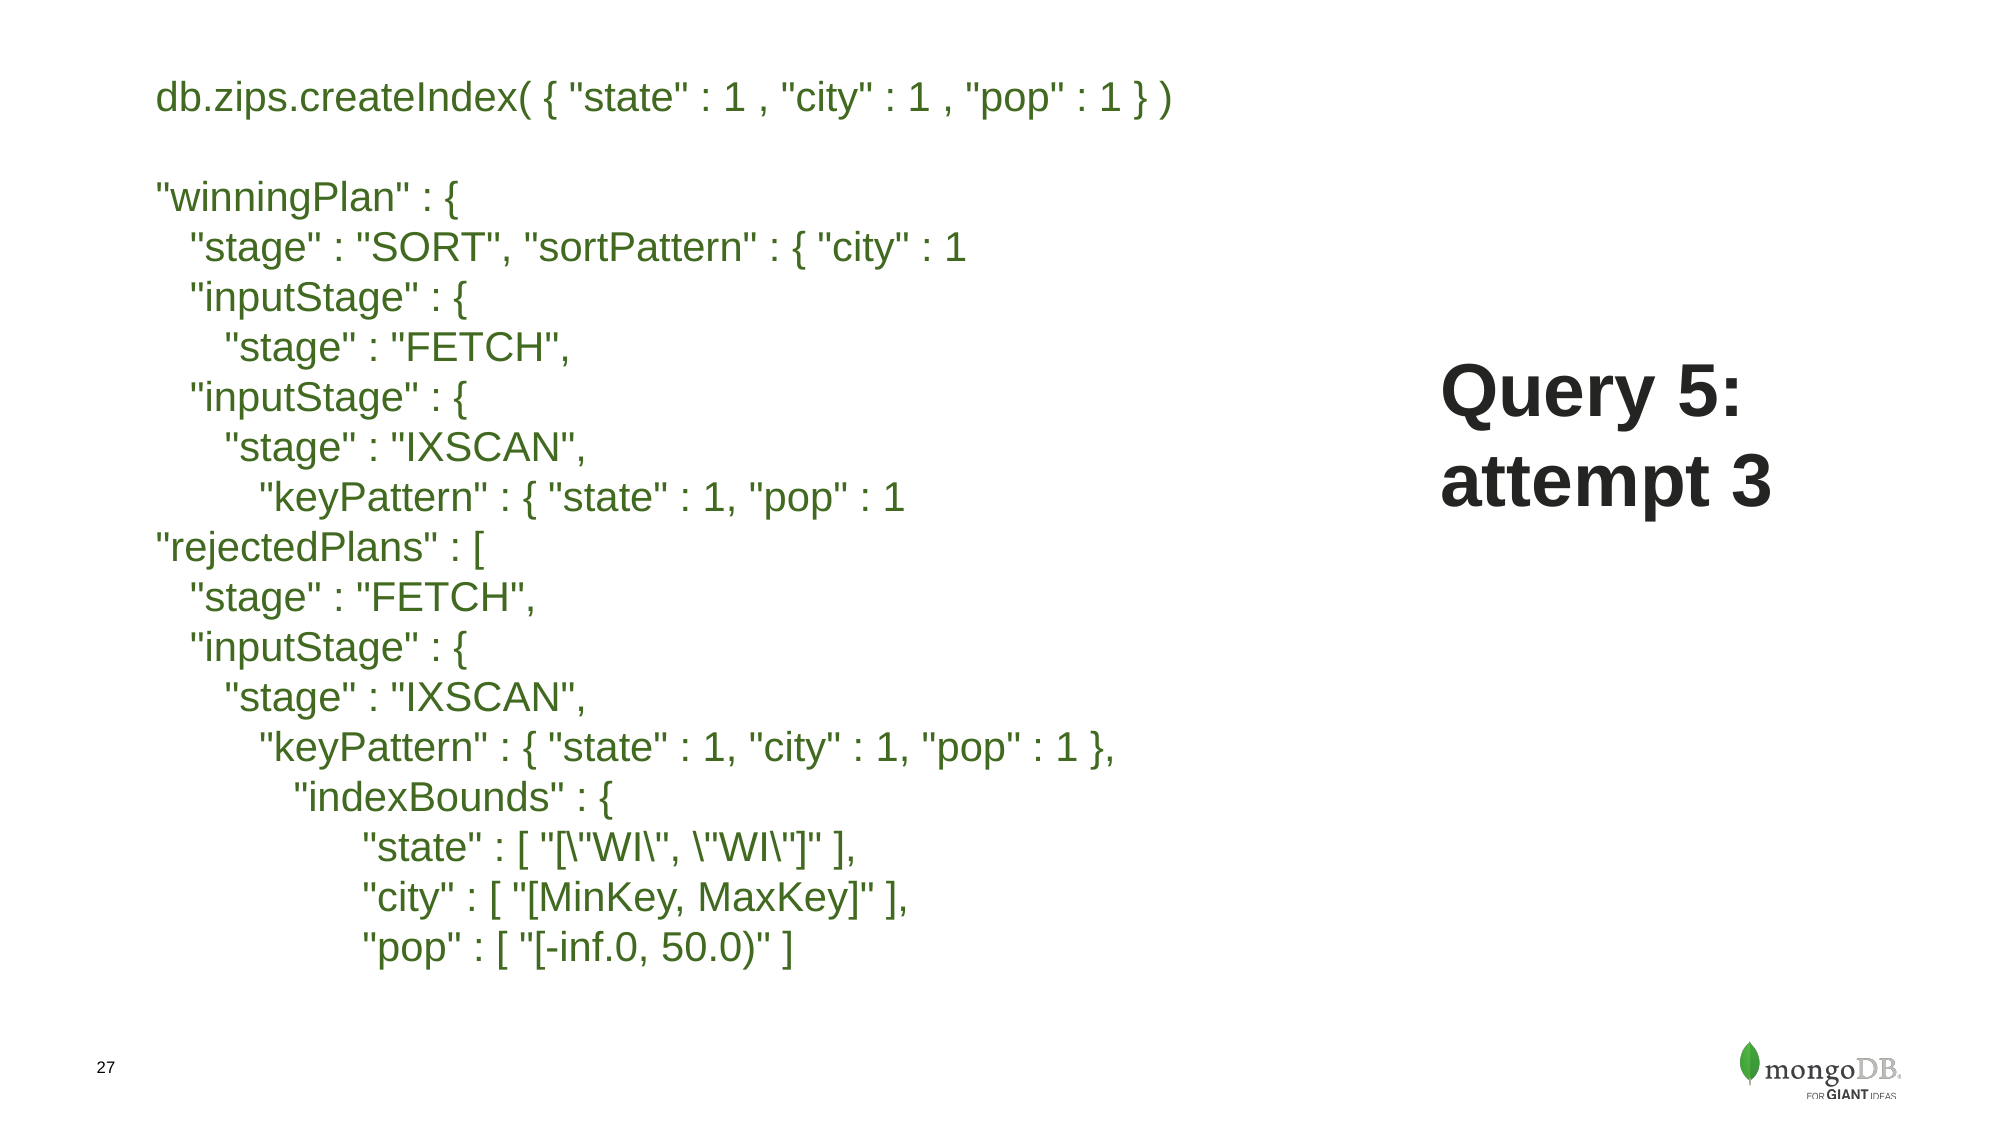

db.zips.createIndex( { "state" : 1 , "city" : 1 , "pop" : 1 } )

"winningPlan" : {
   "stage" : "SORT", "sortPattern" : { "city" : 1
   "inputStage" : {
      "stage" : "FETCH",
   "inputStage" : {
      "stage" : "IXSCAN",
         "keyPattern" : { "state" : 1, "pop" : 1
"rejectedPlans" : [
   "stage" : "FETCH",
   "inputStage" : {
      "stage" : "IXSCAN",
         "keyPattern" : { "state" : 1, "city" : 1, "pop" : 1 },
            "indexBounds" : {
                  "state" : [ "[\"WI\", \"WI\"]" ],
                  "city" : [ "[MinKey, MaxKey]" ],
                  "pop" : [ "[-inf.0, 50.0)" ]

# Query 5: attempt 3